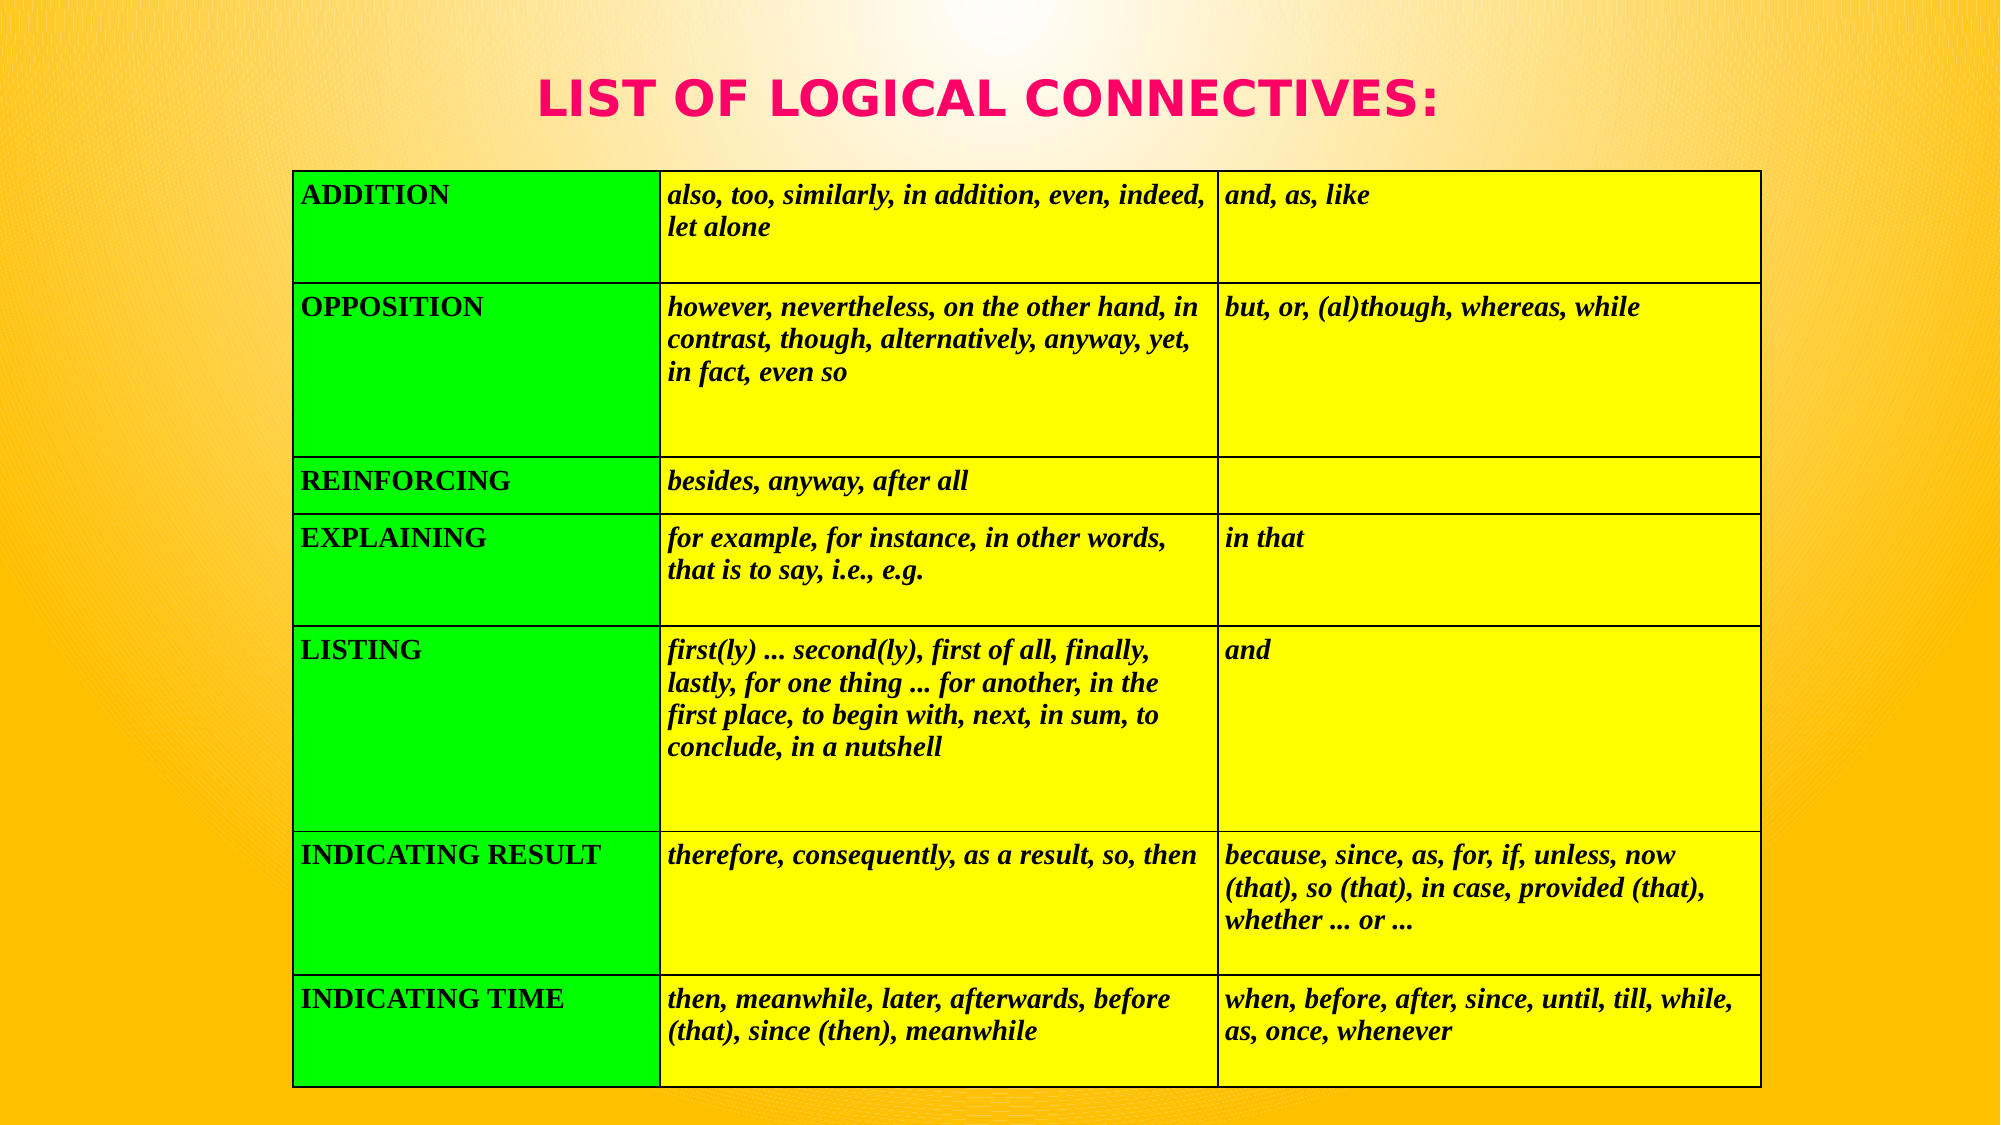

LIST OF LOGICAL CONNECTIVES:
| ADDITION | also, too, similarly, in addition, even, indeed, let alone | and, as, like |
| --- | --- | --- |
| OPPOSITION | however, nevertheless, on the other hand, in contrast, though, alternatively, anyway, yet, in fact, even so | but, or, (al)though, whereas, while |
| REINFORCING | besides, anyway, after all |  |
| EXPLAINING | for example, for instance, in other words, that is to say, i.e., e.g. | in that |
| LISTING | first(ly) ... second(ly), first of all, finally, lastly, for one thing ... for another, in the first place, to begin with, next, in sum, to conclude, in a nutshell | and |
| INDICATING RESULT | therefore, consequently, as a result, so, then | because, since, as, for, if, unless, now (that), so (that), in case, provided (that), whether ... or ... |
| INDICATING TIME | then, meanwhile, later, afterwards, before (that), since (then), meanwhile | when, before, after, since, until, till, while, as, once, whenever |